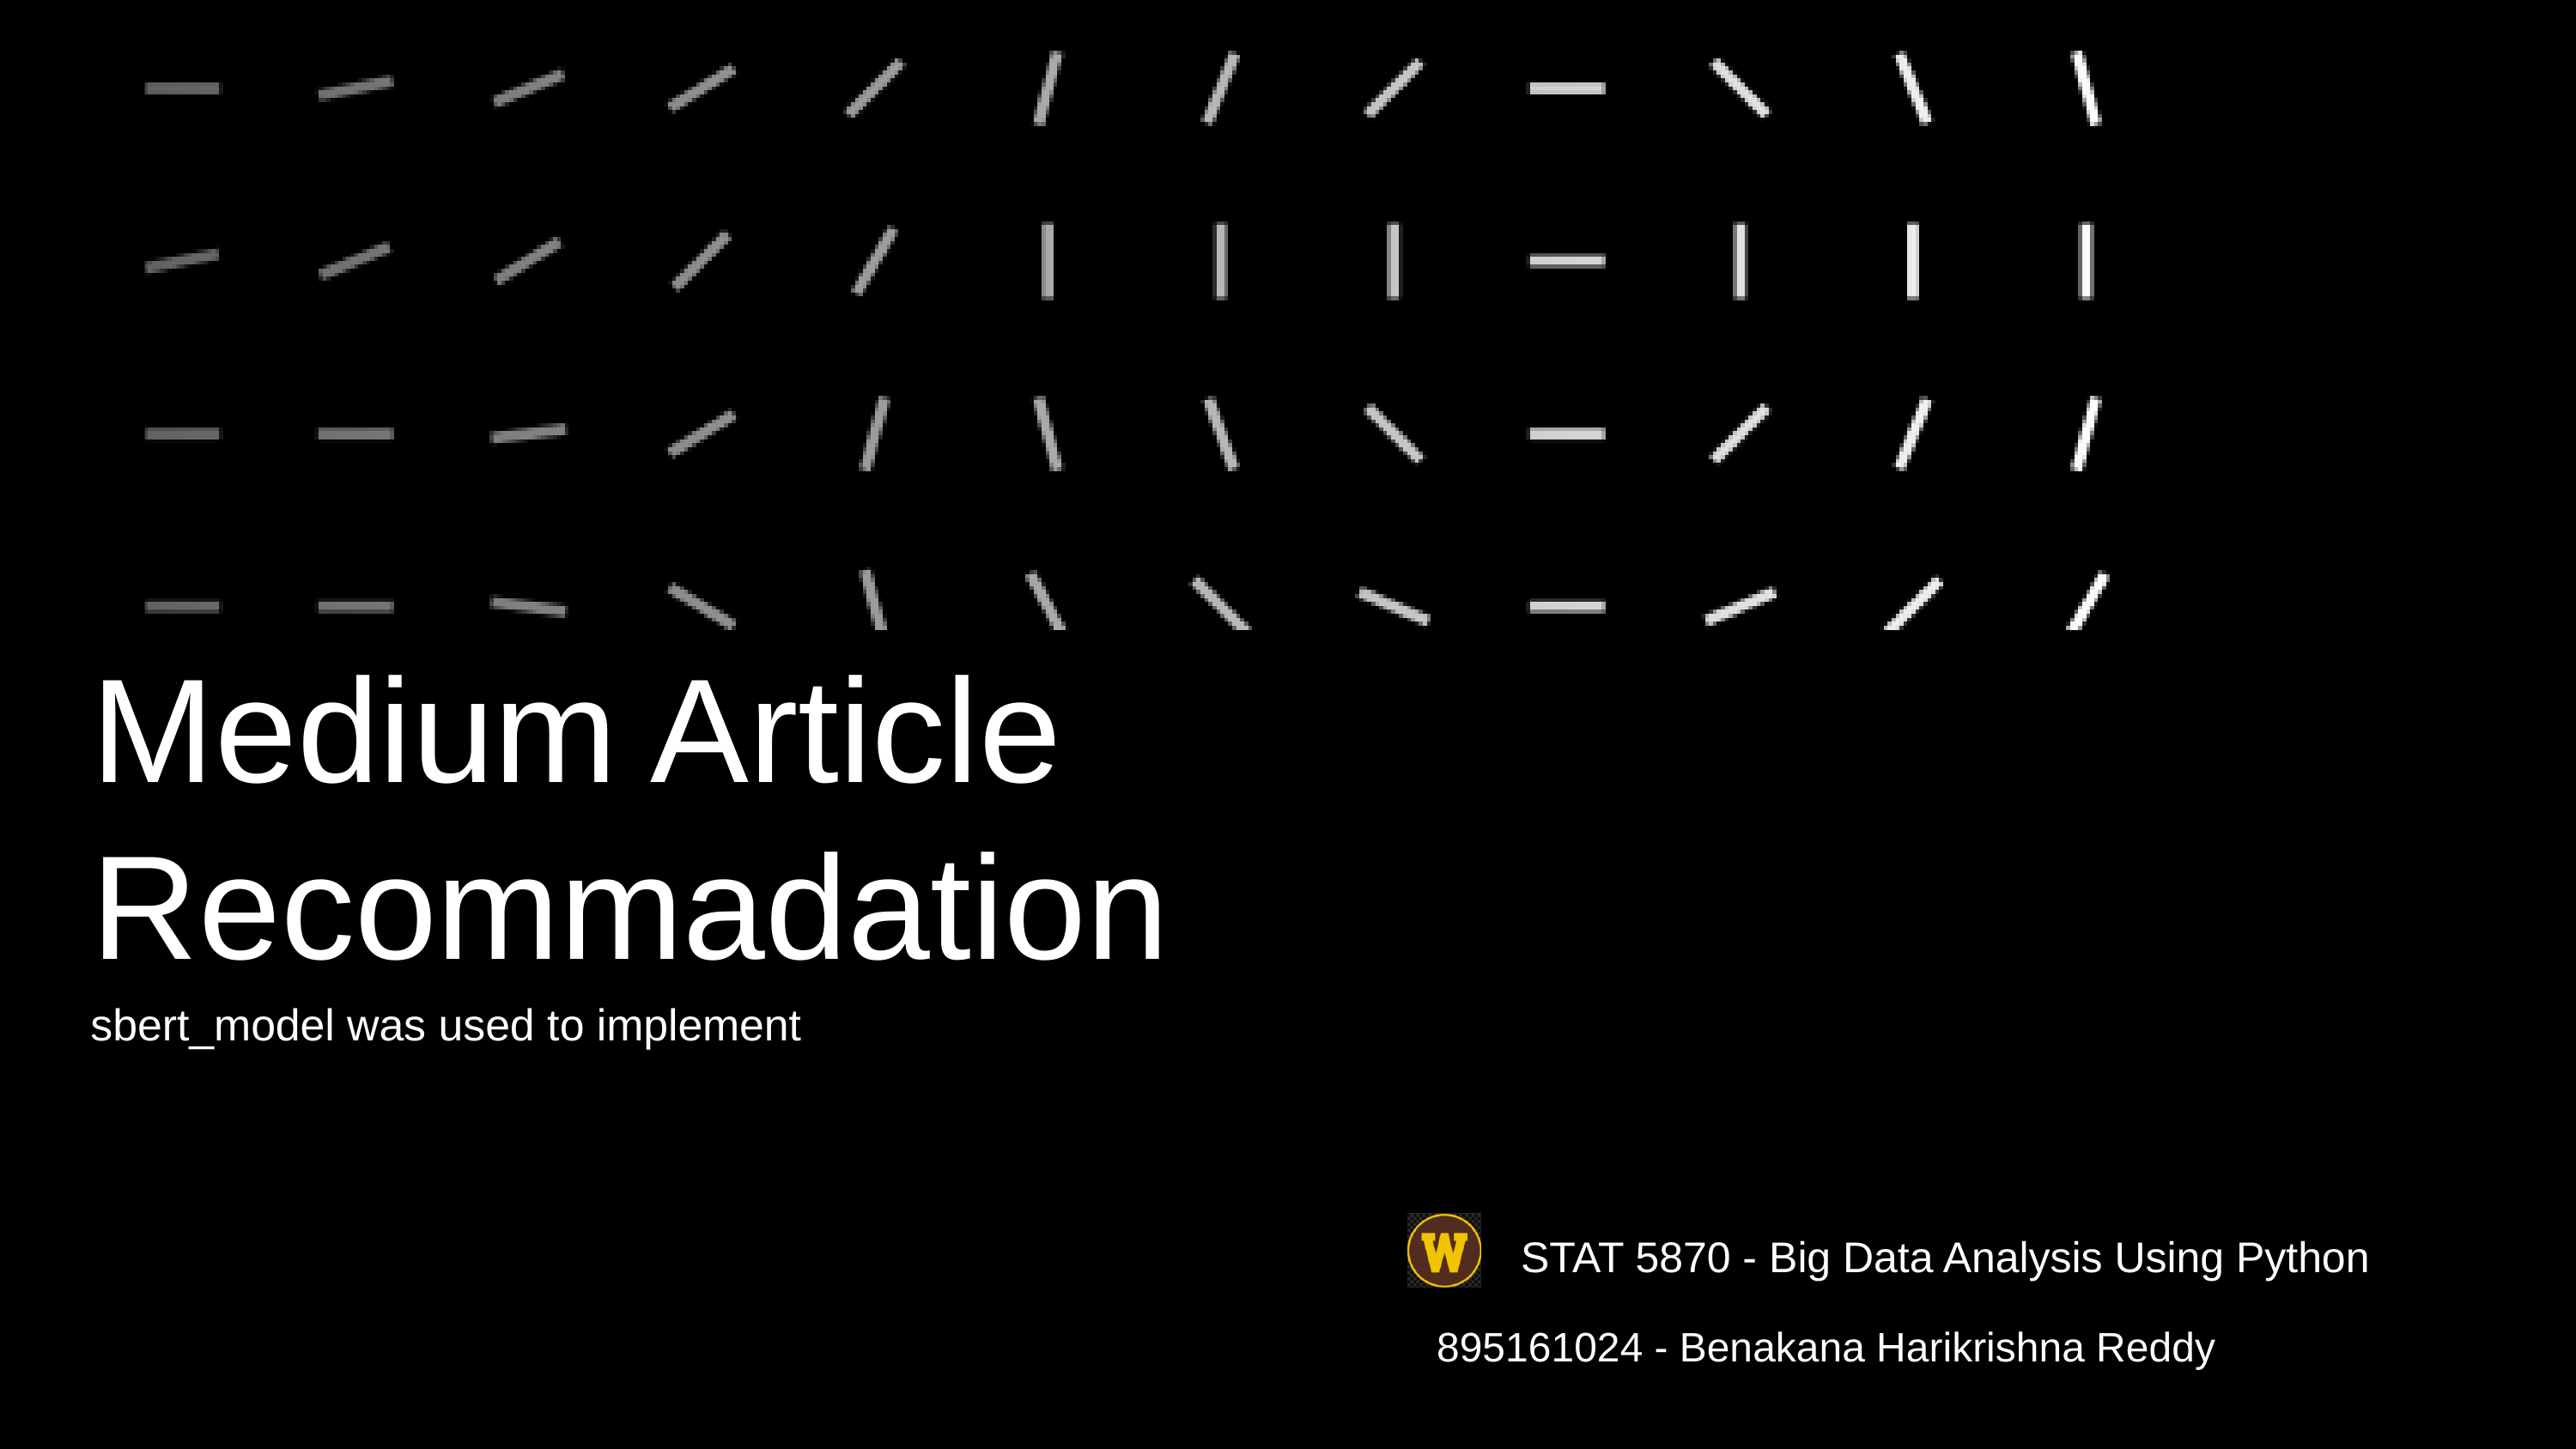

Medium Article Recommadation
sbert_model was used to implement

STAT 5870 - Big Data Analysis Using Python
895161024 - Benakana Harikrishna Reddy